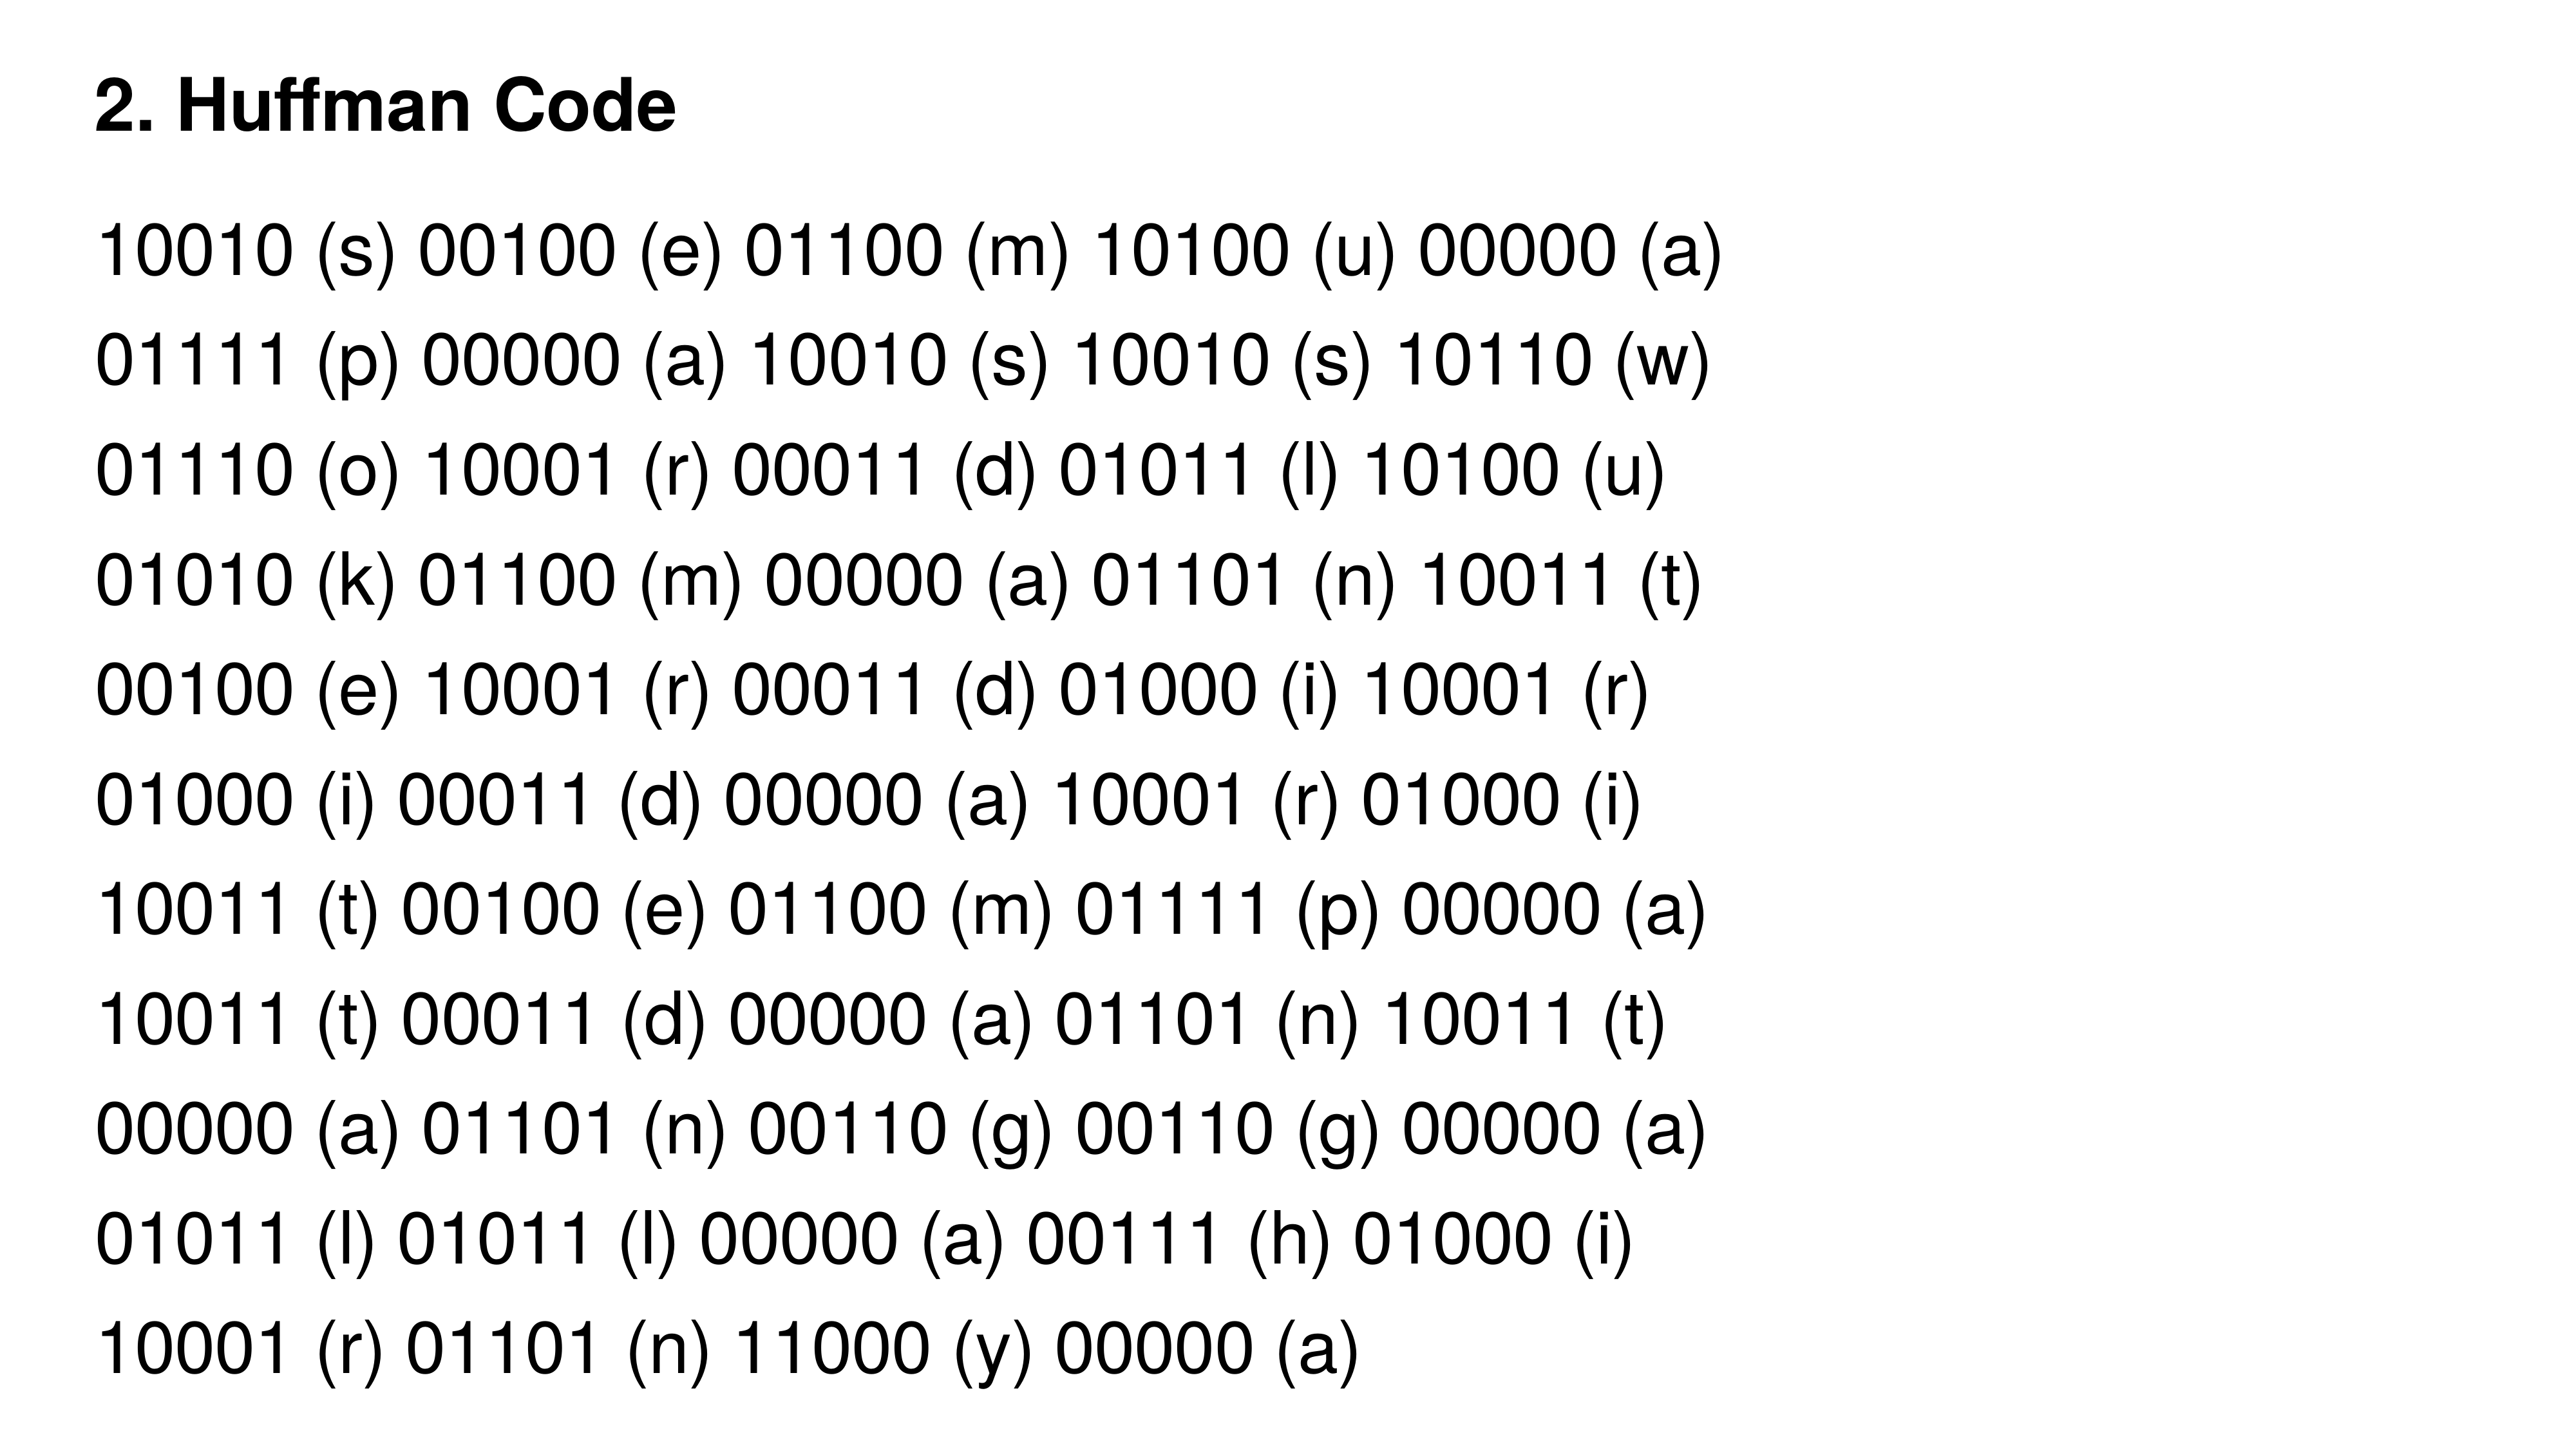

2. Huffman Code
10010 (s) 00100 (e) 01100 (m) 10100 (u) 00000 (a)
01111 (p) 00000 (a) 10010 (s) 10010 (s) 10110 (w)
01110 (o) 10001 (r) 00011 (d) 01011 (l) 10100 (u)
01010 (k) 01100 (m) 00000 (a) 01101 (n) 10011 (t)
00100 (e) 10001 (r) 00011 (d) 01000 (i) 10001 (r)
01000 (i) 00011 (d) 00000 (a) 10001 (r) 01000 (i)
10011 (t) 00100 (e) 01100 (m) 01111 (p) 00000 (a)
10011 (t) 00011 (d) 00000 (a) 01101 (n) 10011 (t)
00000 (a) 01101 (n) 00110 (g) 00110 (g) 00000 (a)
01011 (l) 01011 (l) 00000 (a) 00111 (h) 01000 (i)
10001 (r) 01101 (n) 11000 (y) 00000 (a)